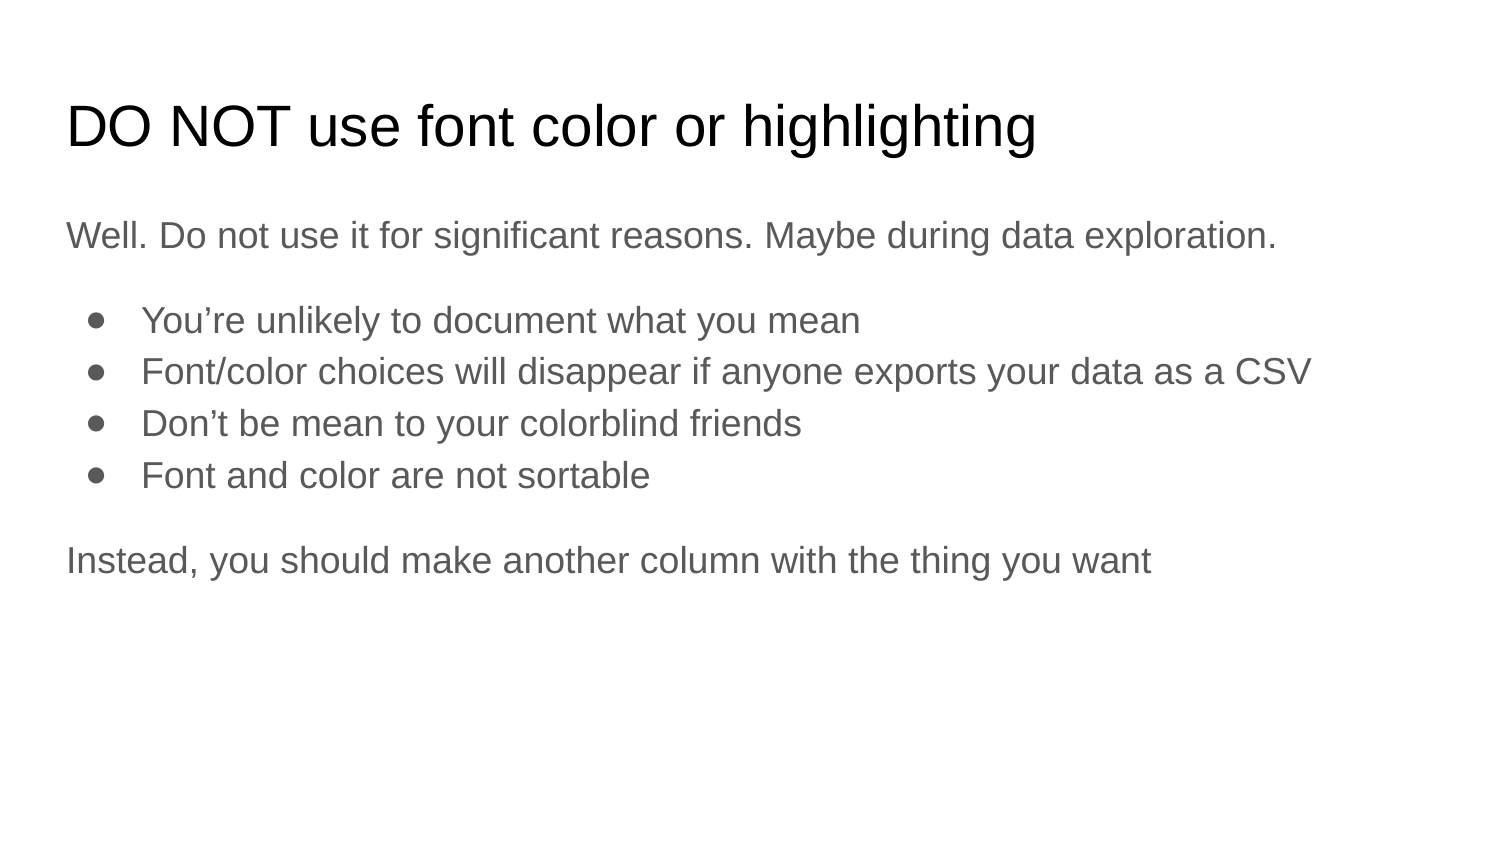

# DO NOT use font color or highlighting
Well. Do not use it for significant reasons. Maybe during data exploration.
You’re unlikely to document what you mean
Font/color choices will disappear if anyone exports your data as a CSV
Don’t be mean to your colorblind friends
Font and color are not sortable
Instead, you should make another column with the thing you want